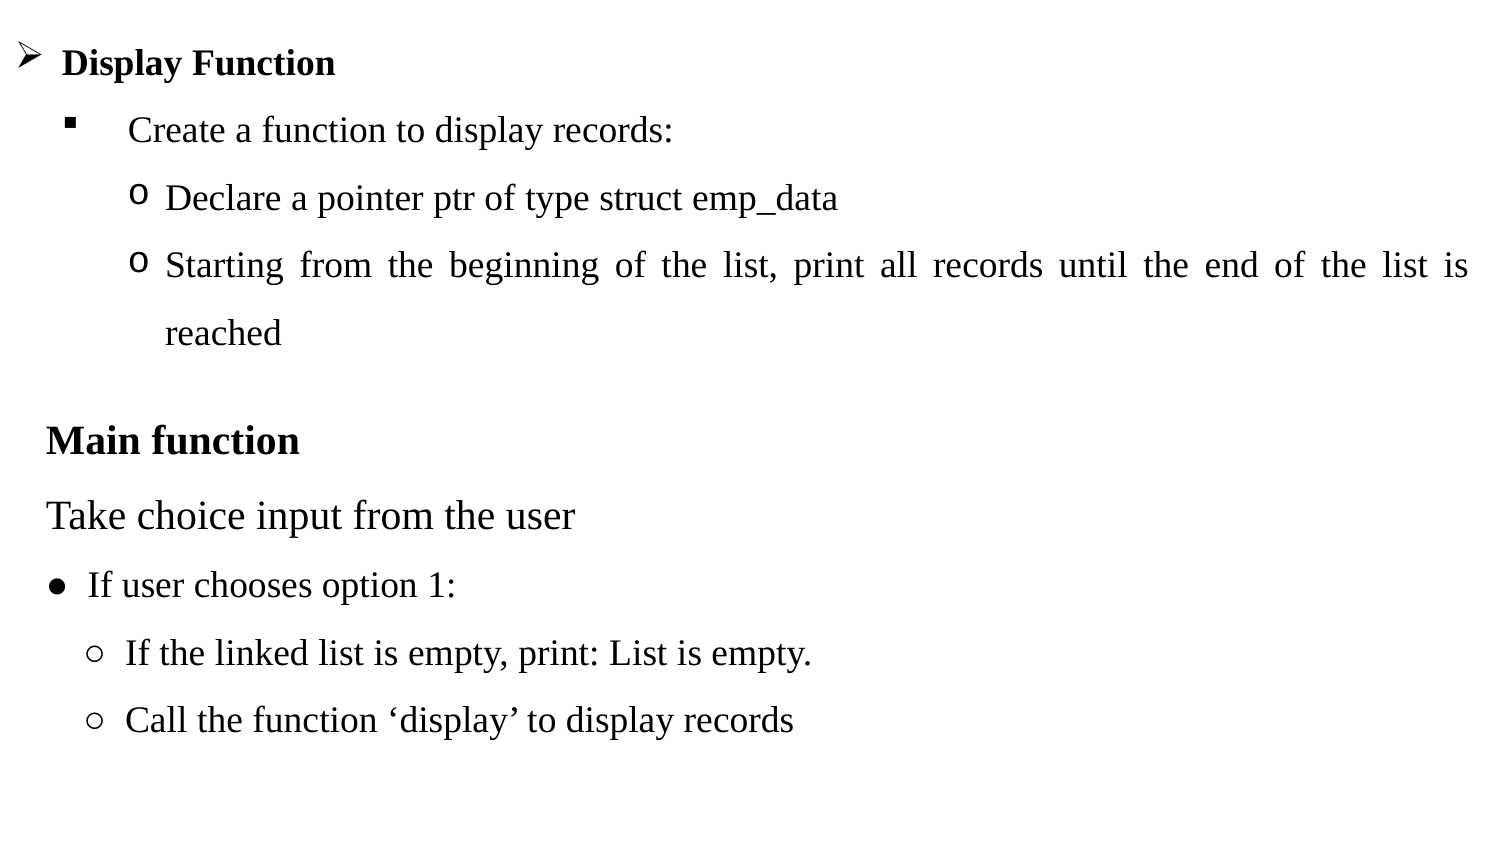

Display Function
   Create a function to display records:
Declare a pointer ptr of type struct emp_data
Starting from the beginning of the list, print all records until the end of the list is reached
Main function
Take choice input from the user
●  If user chooses option 1:
○  If the linked list is empty, print: List is empty.
○  Call the function ‘display’ to display records